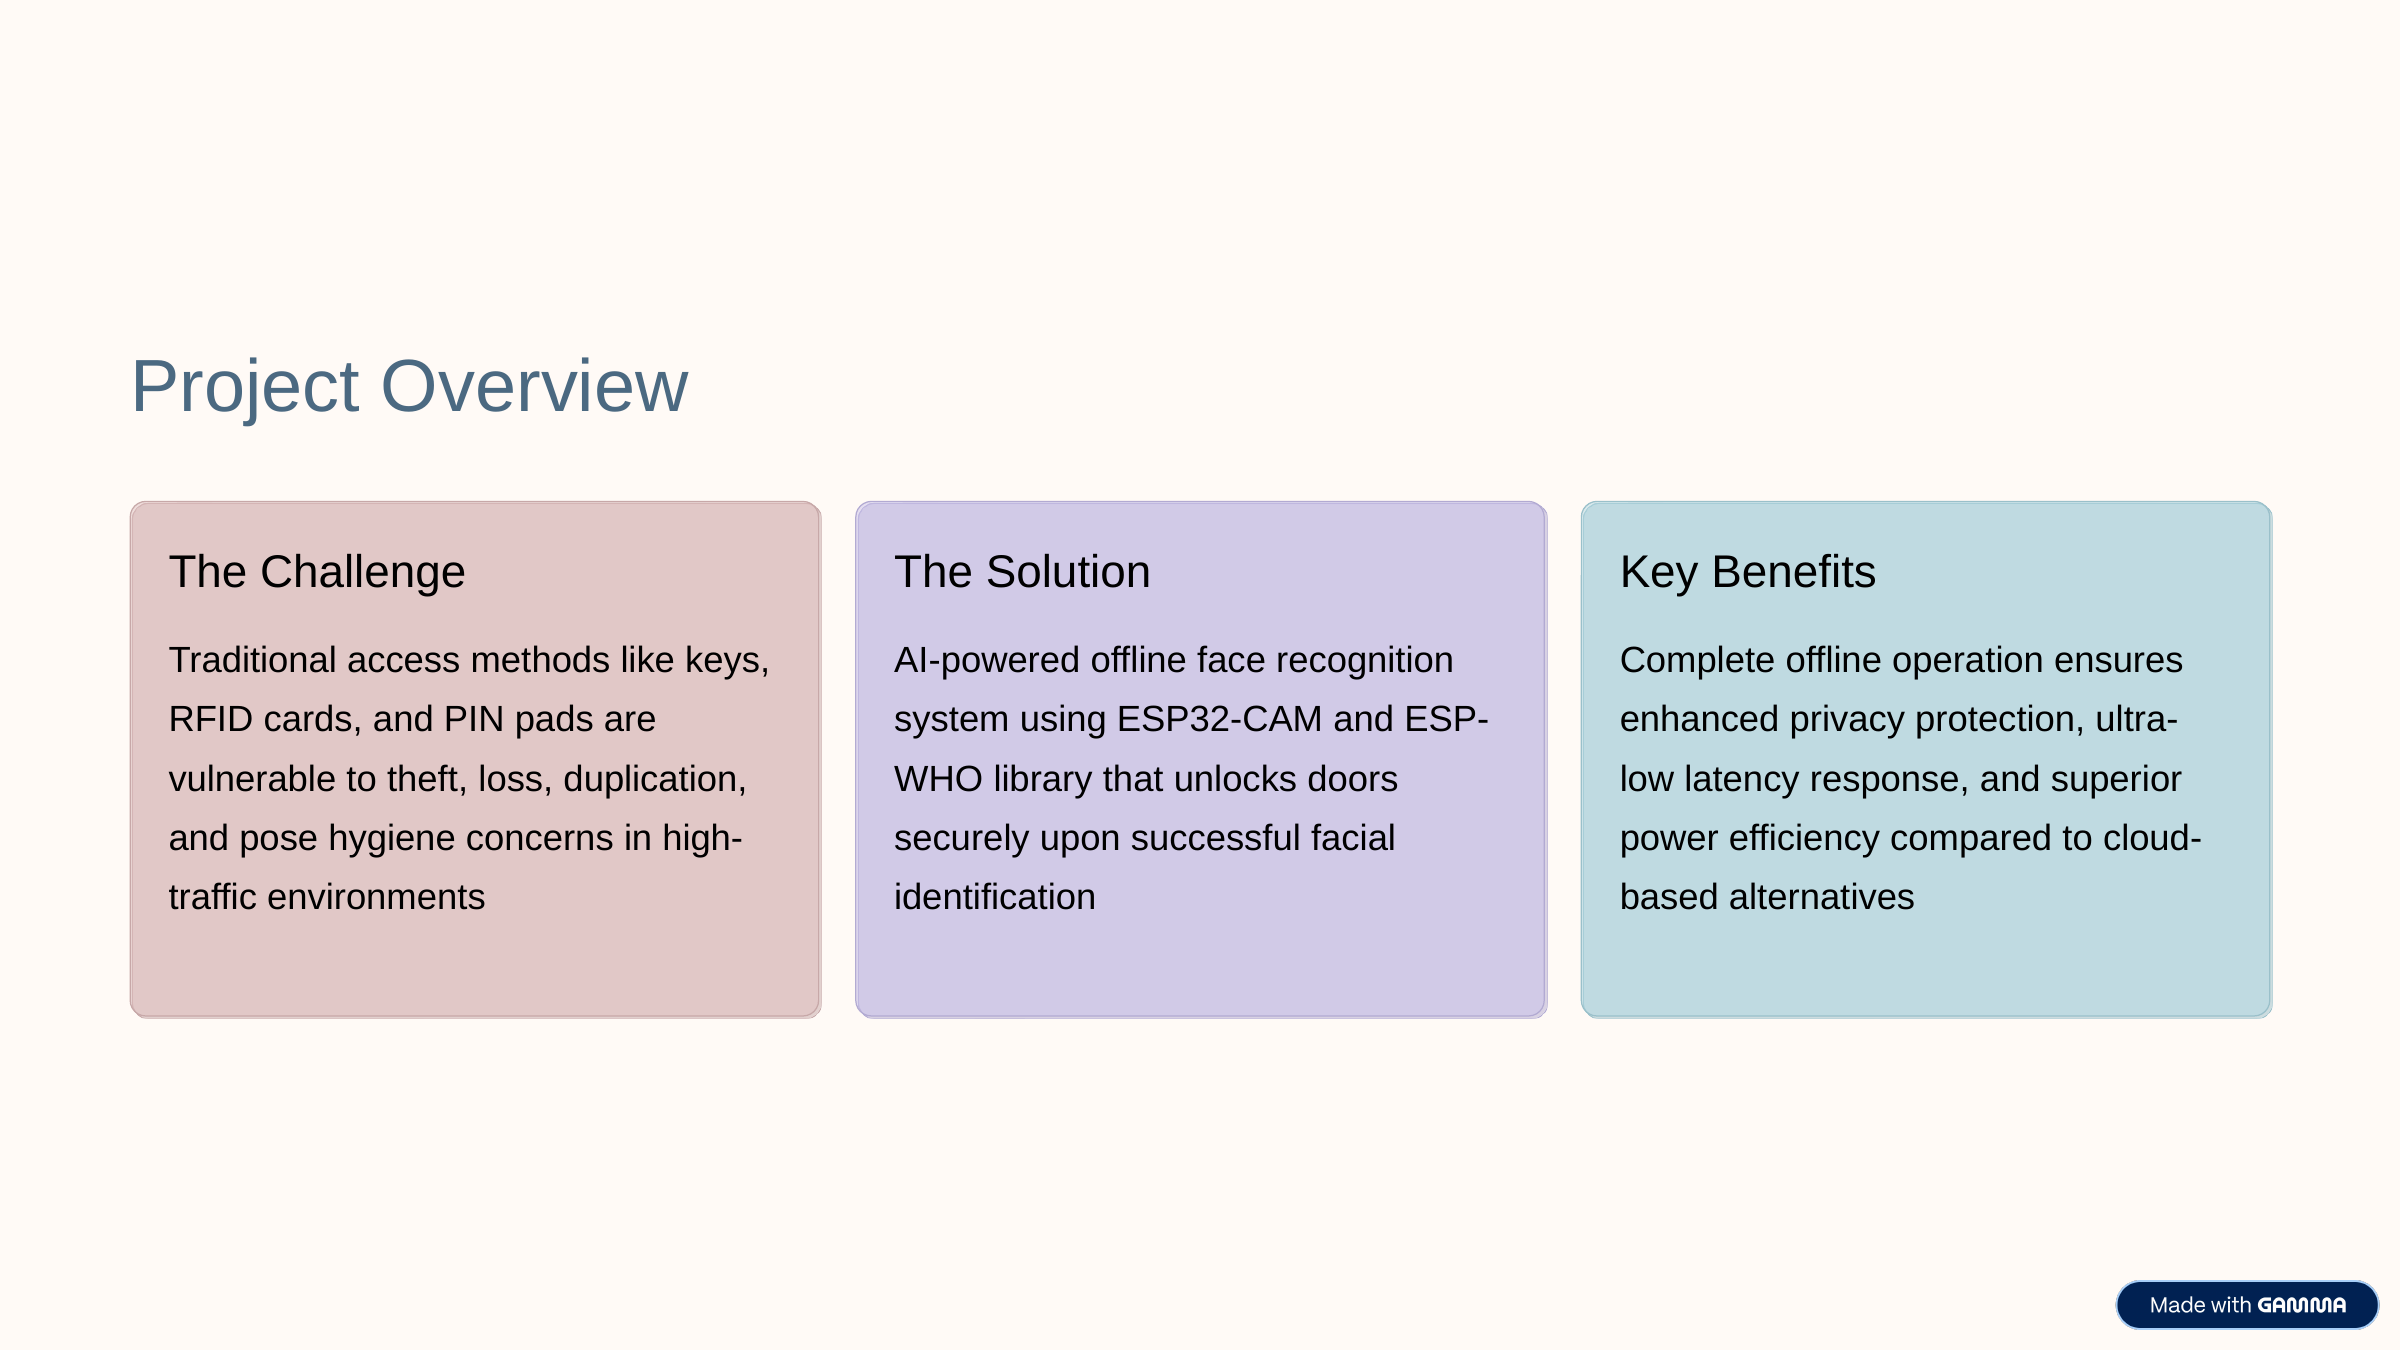

Project Overview

The Challenge
The Solution
Key Benefits
Traditional access methods like keys, RFID cards, and PIN pads are vulnerable to theft, loss, duplication, and pose hygiene concerns in high-traffic environments
AI-powered offline face recognition system using ESP32-CAM and ESP-WHO library that unlocks doors securely upon successful facial identification
Complete offline operation ensures enhanced privacy protection, ultra-low latency response, and superior power efficiency compared to cloud-based alternatives